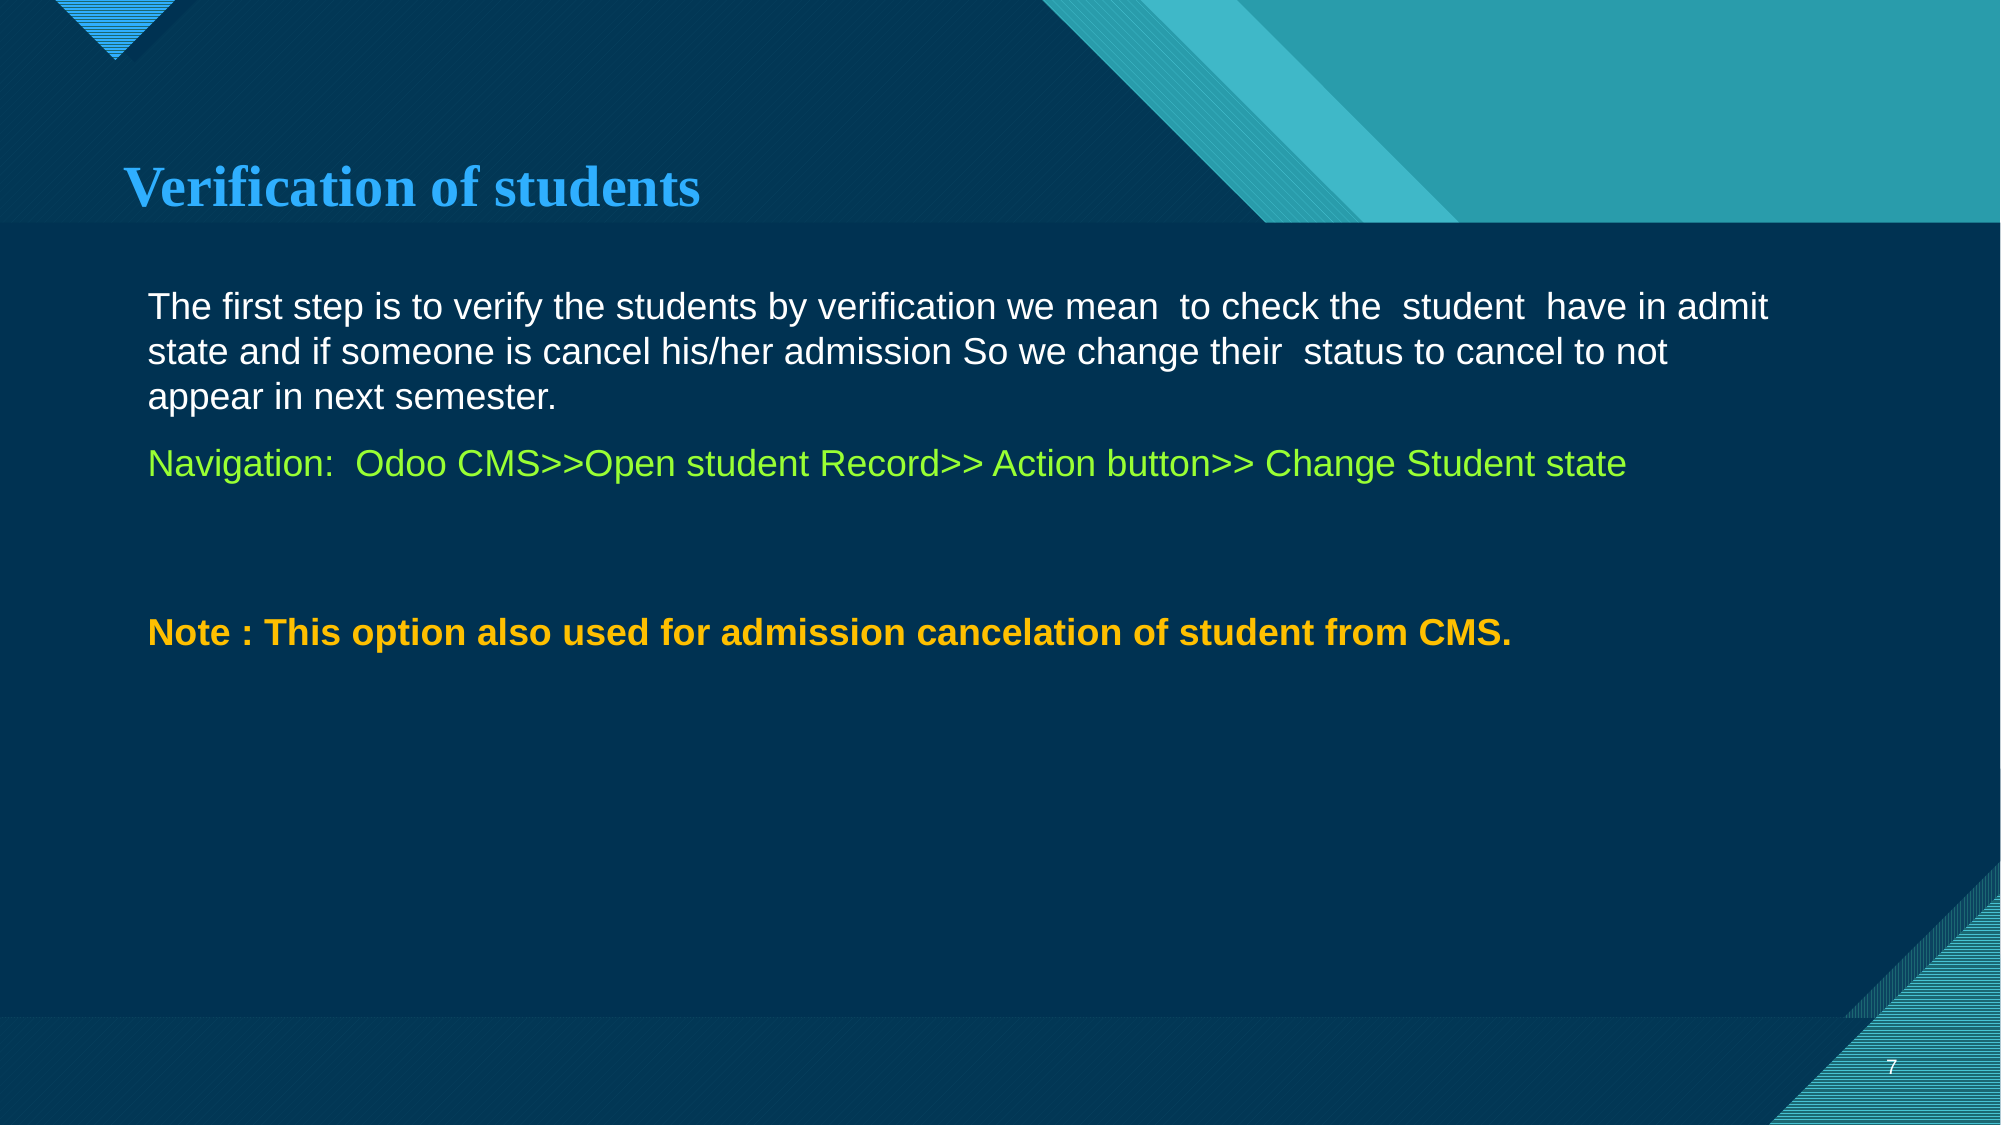

Verification of students

The first step is to verify the students by verification we mean  to check the  student  have in admit state and if someone is cancel his/her admission So we change their  status to cancel to not appear in next semester.
Navigation:  Odoo CMS>>Open student Record>> Action button>> Change Student state

Note : This option also used for admission cancelation of student from CMS.
7